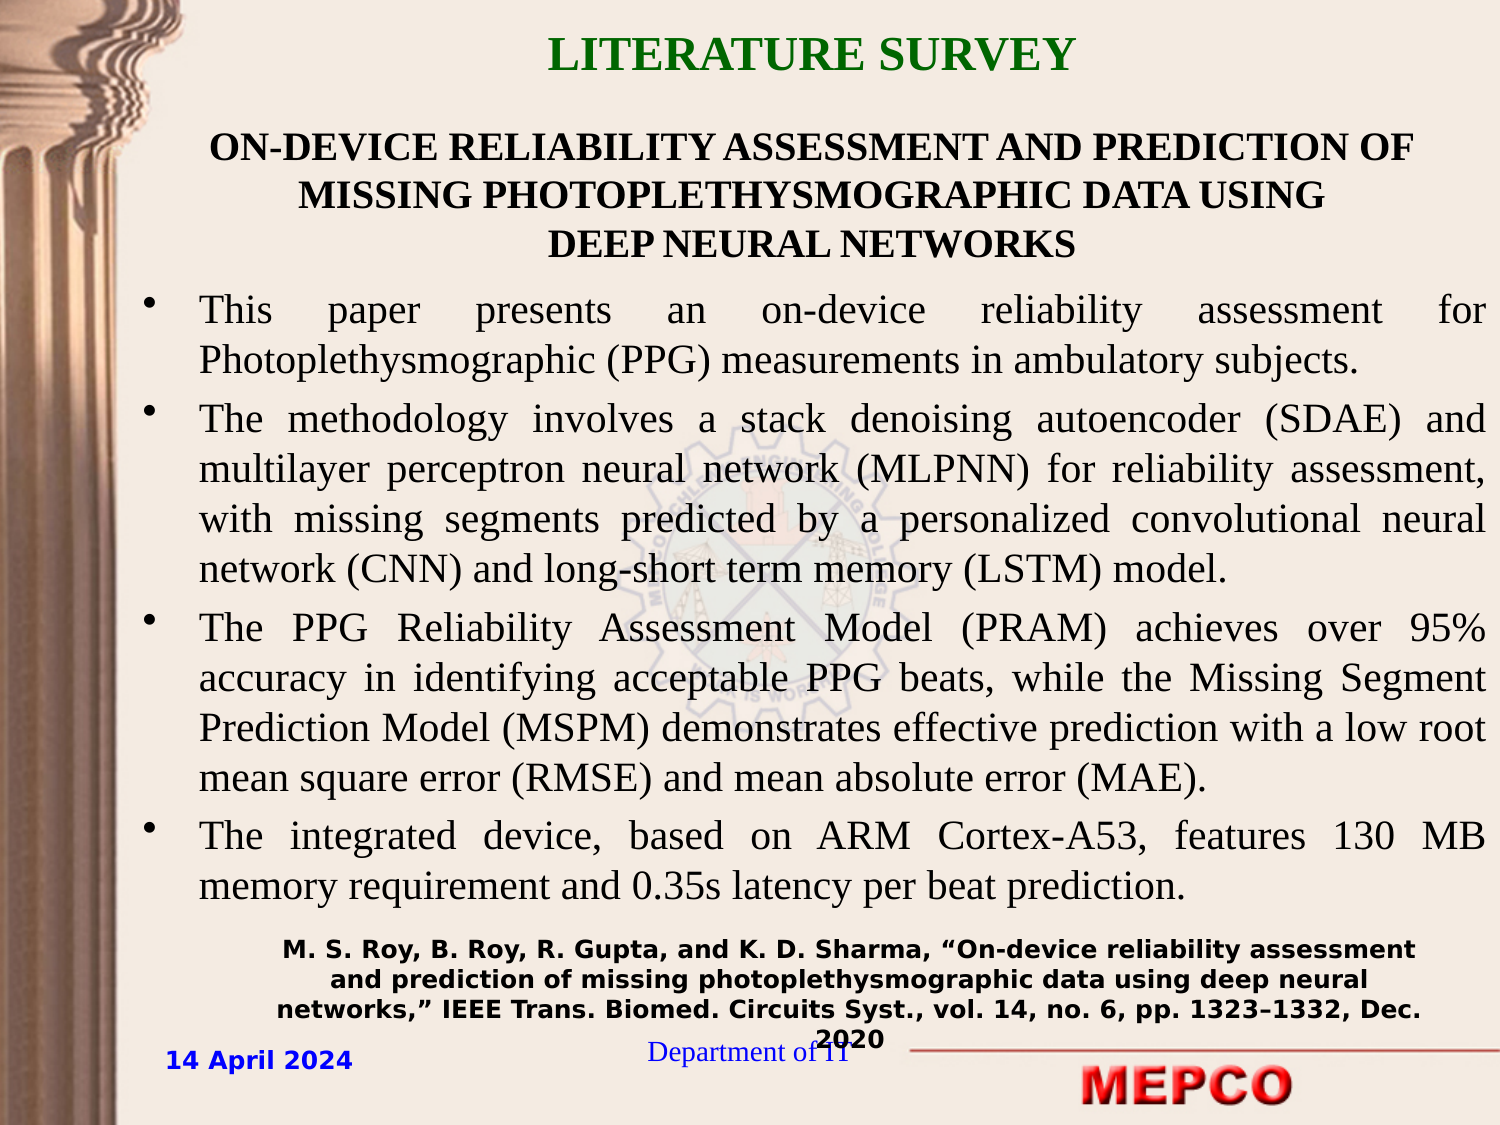

LITERATURE SURVEY
ON-DEVICE RELIABILITY ASSESSMENT AND PREDICTION OF
MISSING PHOTOPLETHYSMOGRAPHIC DATA USING
DEEP NEURAL NETWORKS
This paper presents an on-device reliability assessment for Photoplethysmographic (PPG) measurements in ambulatory subjects.
The methodology involves a stack denoising autoencoder (SDAE) and multilayer perceptron neural network (MLPNN) for reliability assessment, with missing segments predicted by a personalized convolutional neural network (CNN) and long-short term memory (LSTM) model.
The PPG Reliability Assessment Model (PRAM) achieves over 95% accuracy in identifying acceptable PPG beats, while the Missing Segment Prediction Model (MSPM) demonstrates effective prediction with a low root mean square error (RMSE) and mean absolute error (MAE).
The integrated device, based on ARM Cortex-A53, features 130 MB memory requirement and 0.35s latency per beat prediction.
M. S. Roy, B. Roy, R. Gupta, and K. D. Sharma, “On-device reliability assessment and prediction of missing photoplethysmographic data using deep neural networks,” IEEE Trans. Biomed. Circuits Syst., vol. 14, no. 6, pp. 1323–1332, Dec. 2020
Department of IT